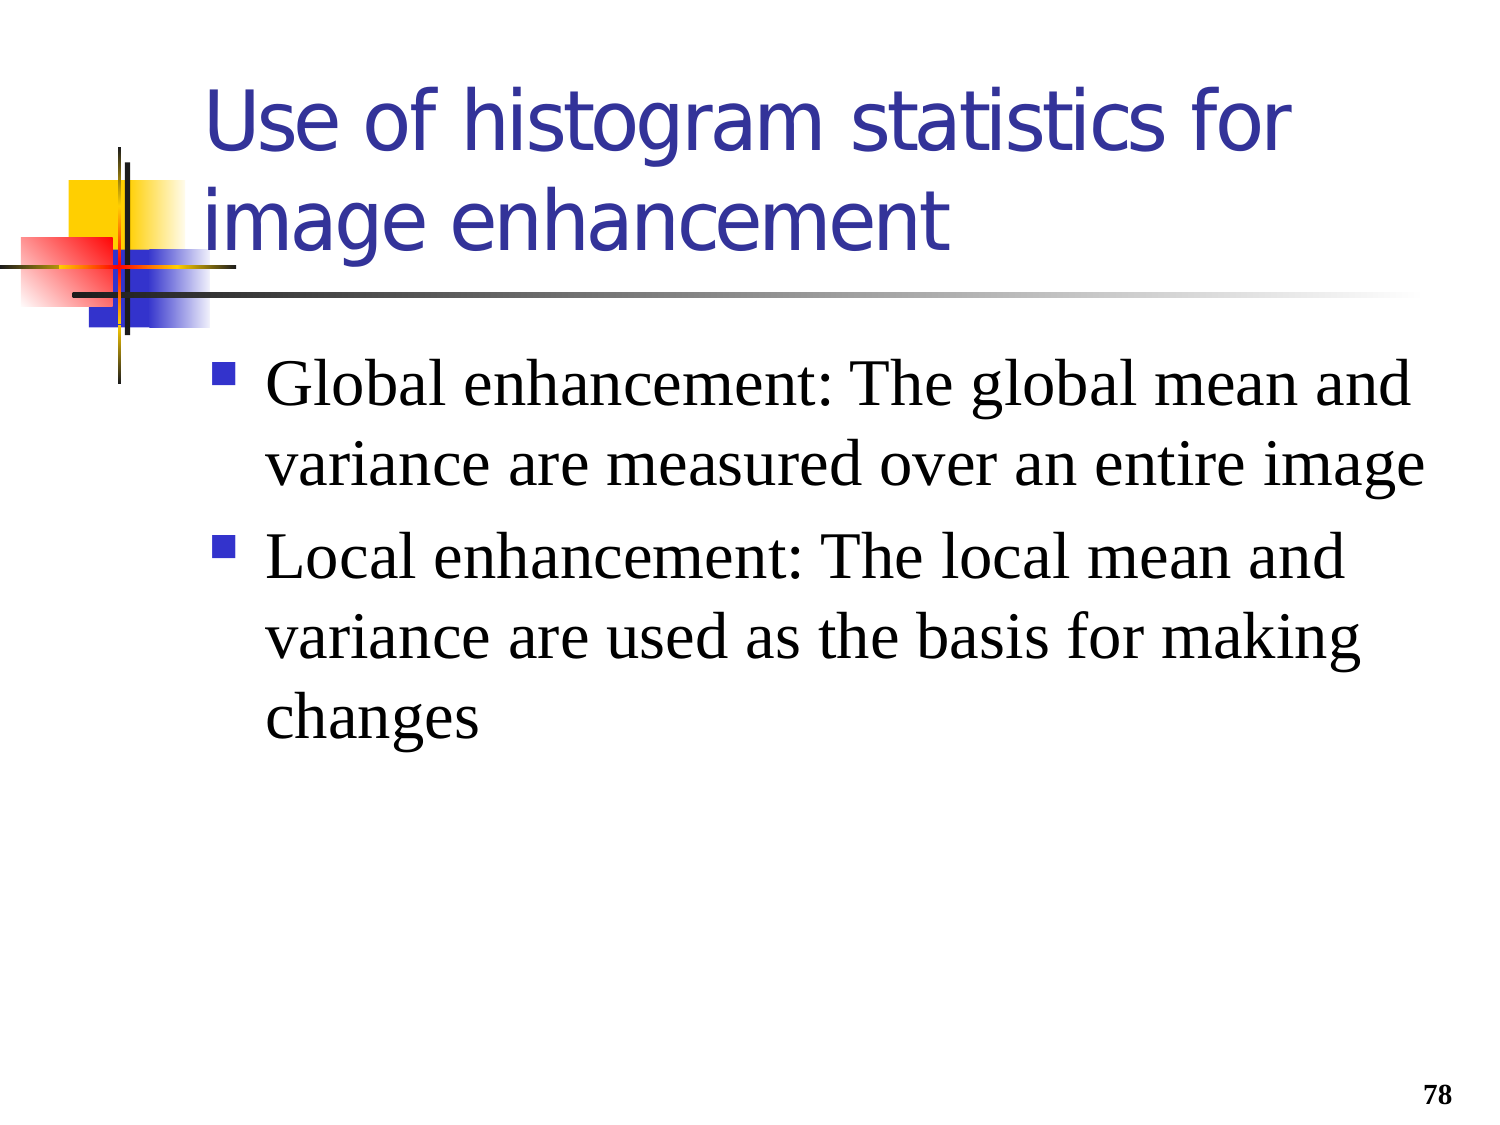

# Use of histogram statistics for image enhancement
Global enhancement: The global mean and variance are measured over an entire image
Local enhancement: The local mean and variance are used as the basis for making changes

78